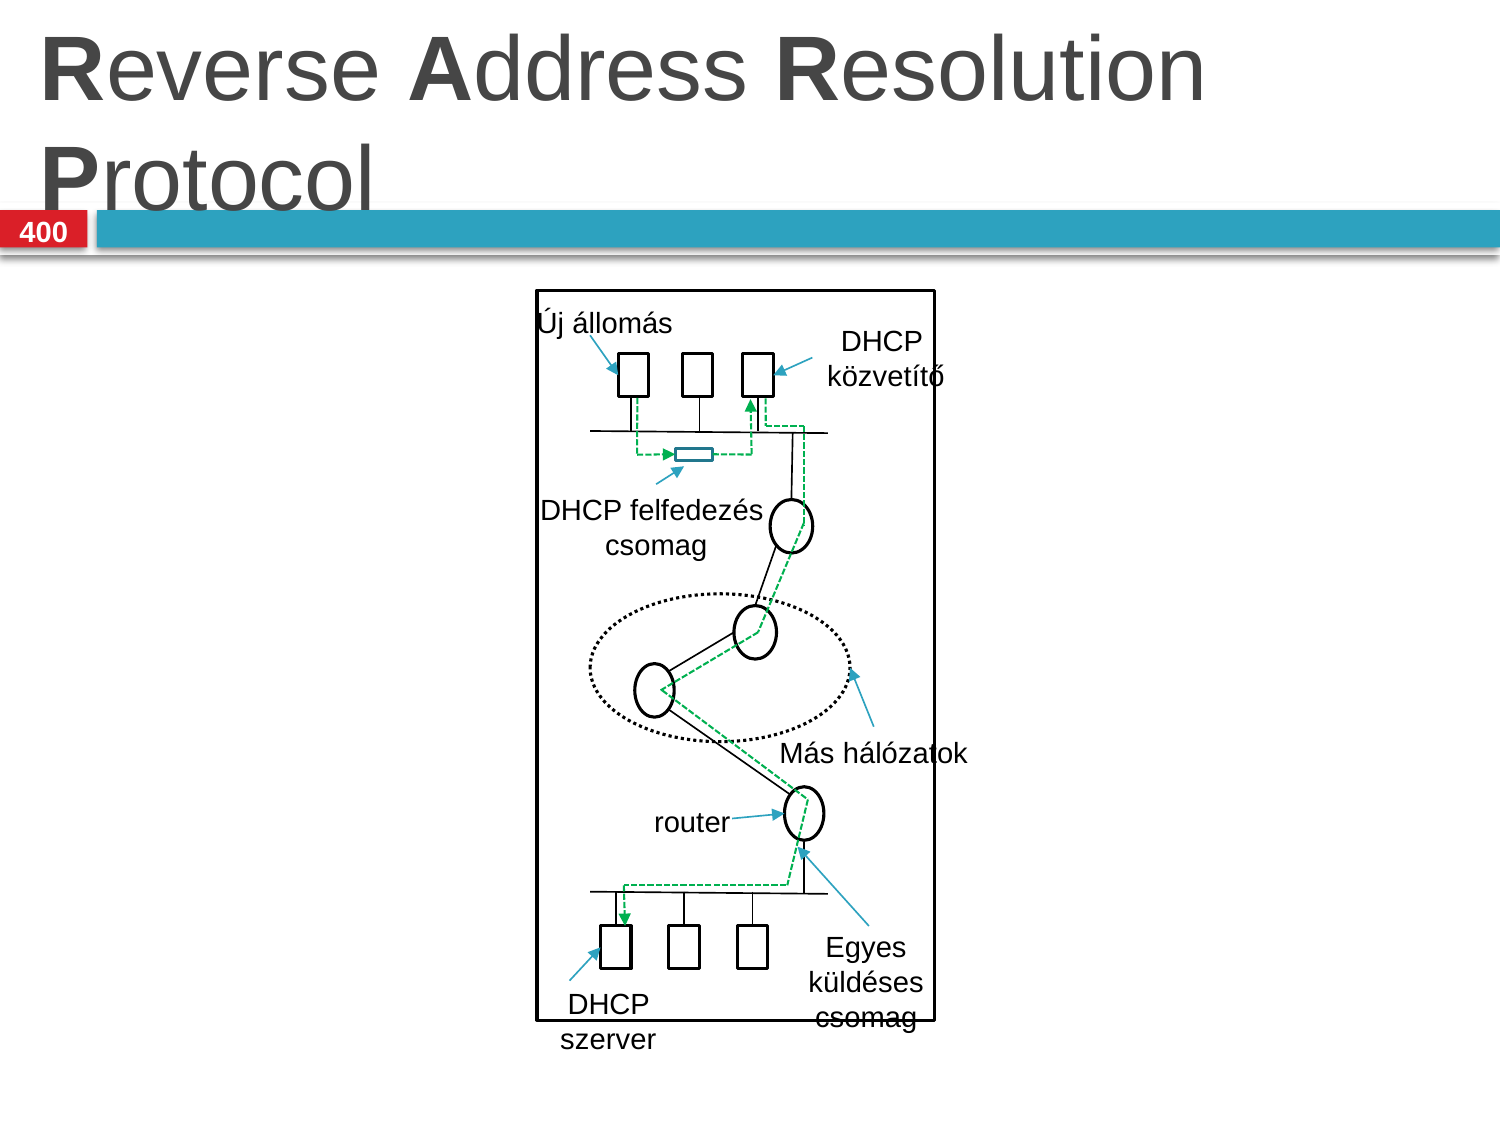

# Reverse Address Resolution Protocol
400

Új állomás
DHCP
közvetítő

DHCP felfedezés
csomag

Más hálózatok

router
Egyes küldéses csomag

DHCP szerver